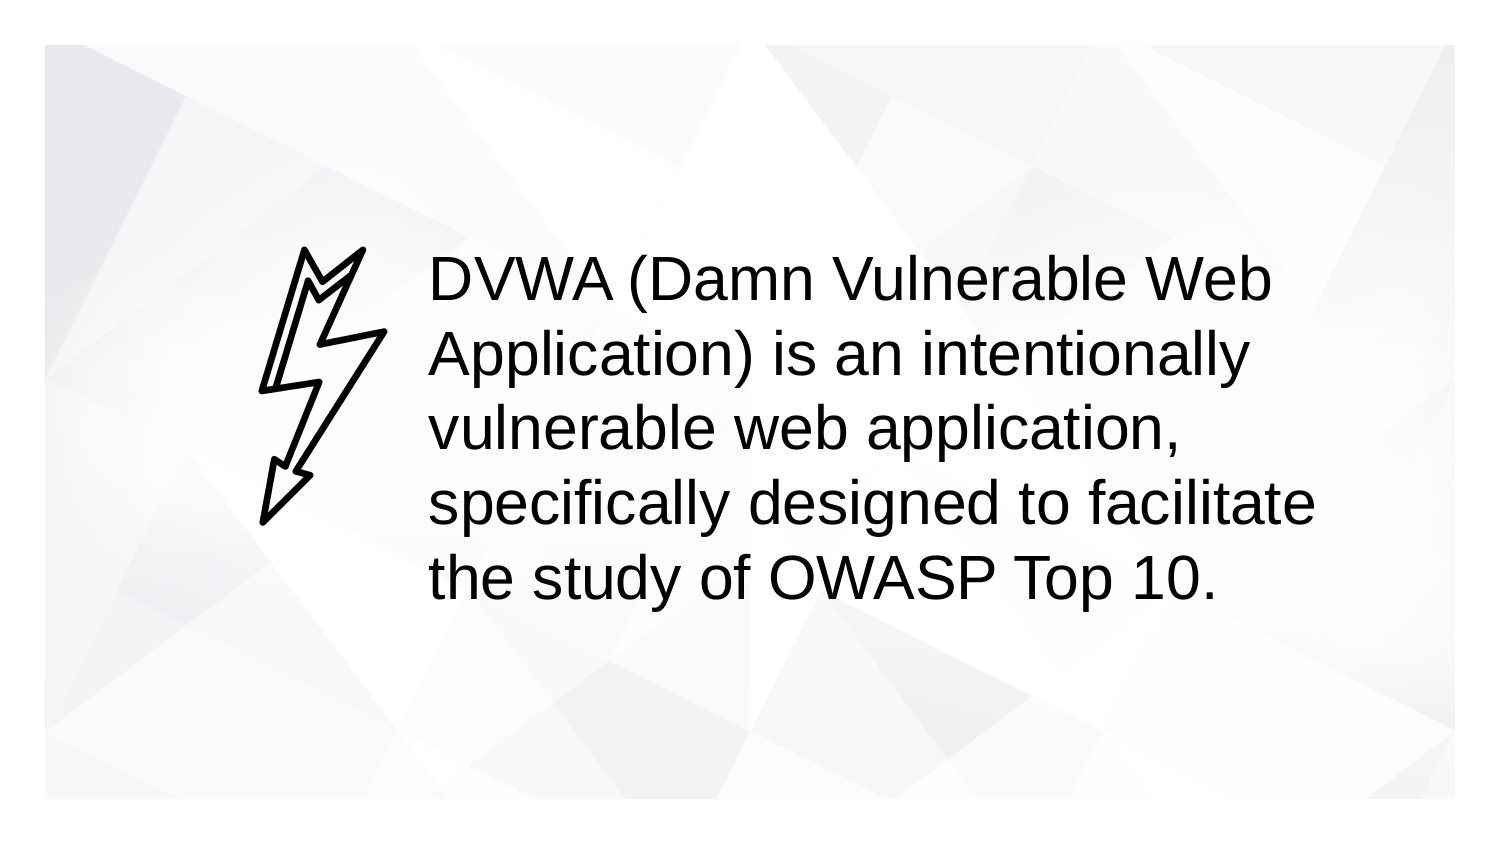

# DVWA (Damn Vulnerable Web Application) is an intentionally vulnerable web application, specifically designed to facilitate the study of OWASP Top 10.